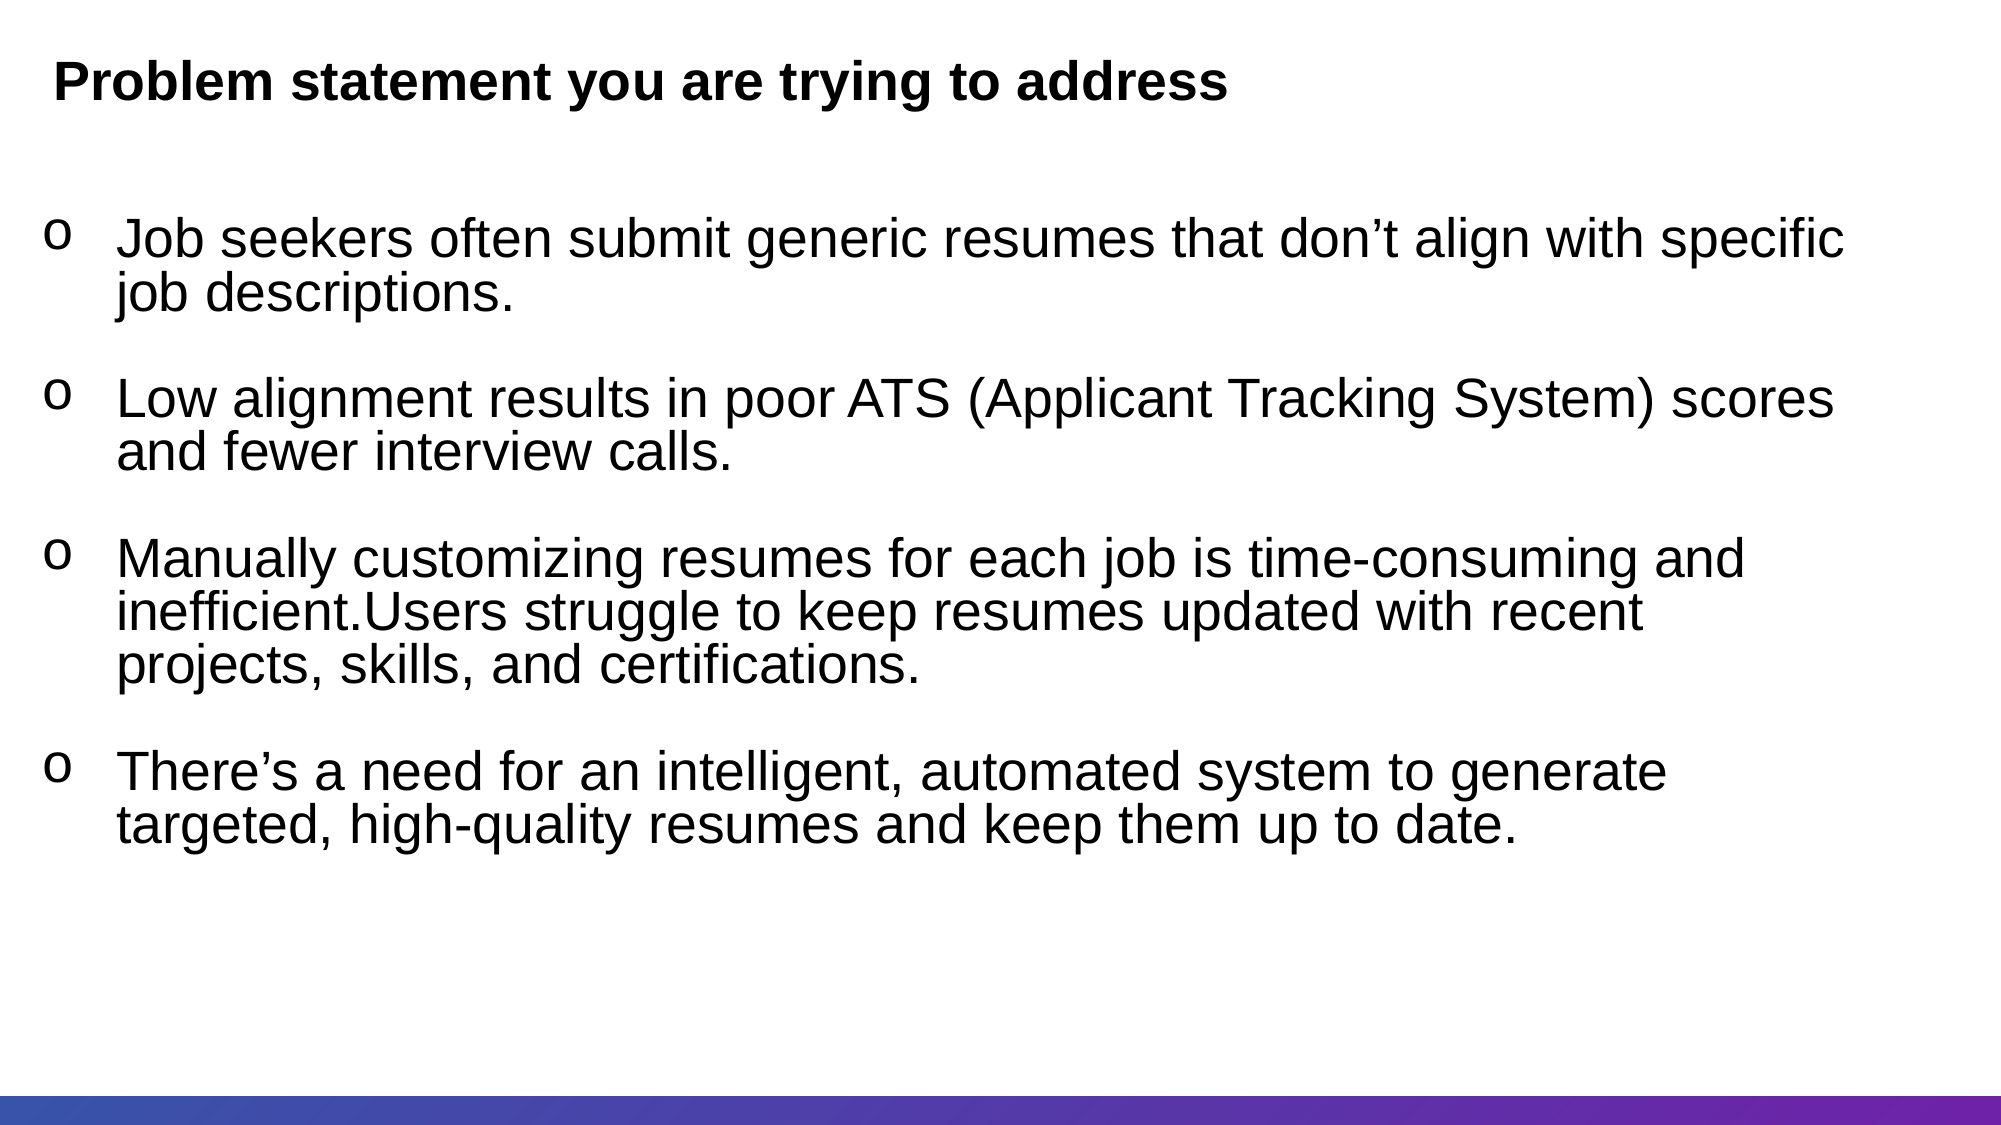

Problem statement you are trying to address
Job seekers often submit generic resumes that don’t align with specific job descriptions.

Low alignment results in poor ATS (Applicant Tracking System) scores and fewer interview calls.

Manually customizing resumes for each job is time-consuming and inefficient.Users struggle to keep resumes updated with recent projects, skills, and certifications.

There’s a need for an intelligent, automated system to generate targeted, high-quality resumes and keep them up to date.